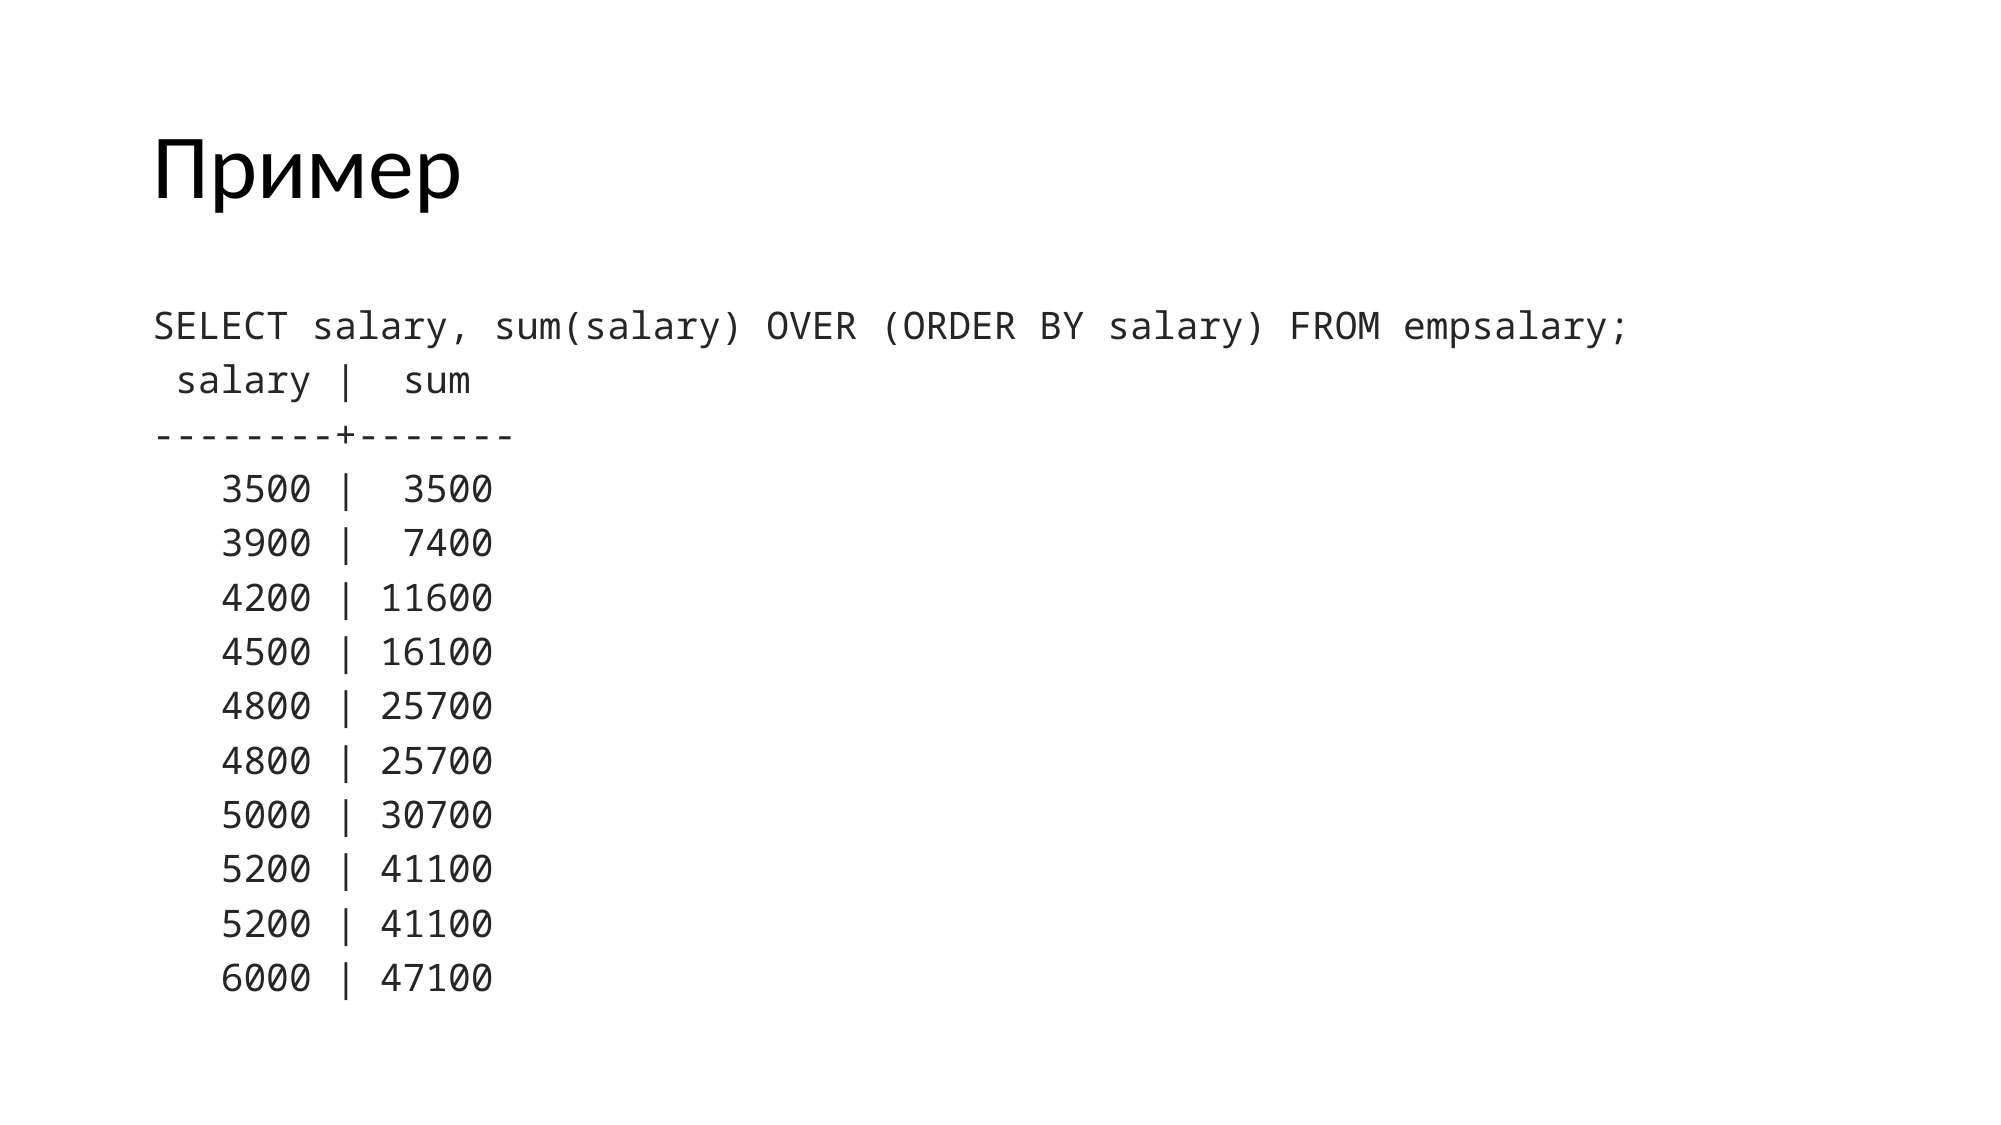

# Пример
SELECT salary, sum(salary) OVER (ORDER BY salary) FROM empsalary;
 salary |  sum
--------+-------
   3500 |  3500
   3900 |  7400
   4200 | 11600
   4500 | 16100
   4800 | 25700
   4800 | 25700
   5000 | 30700
   5200 | 41100
   5200 | 41100
   6000 | 47100